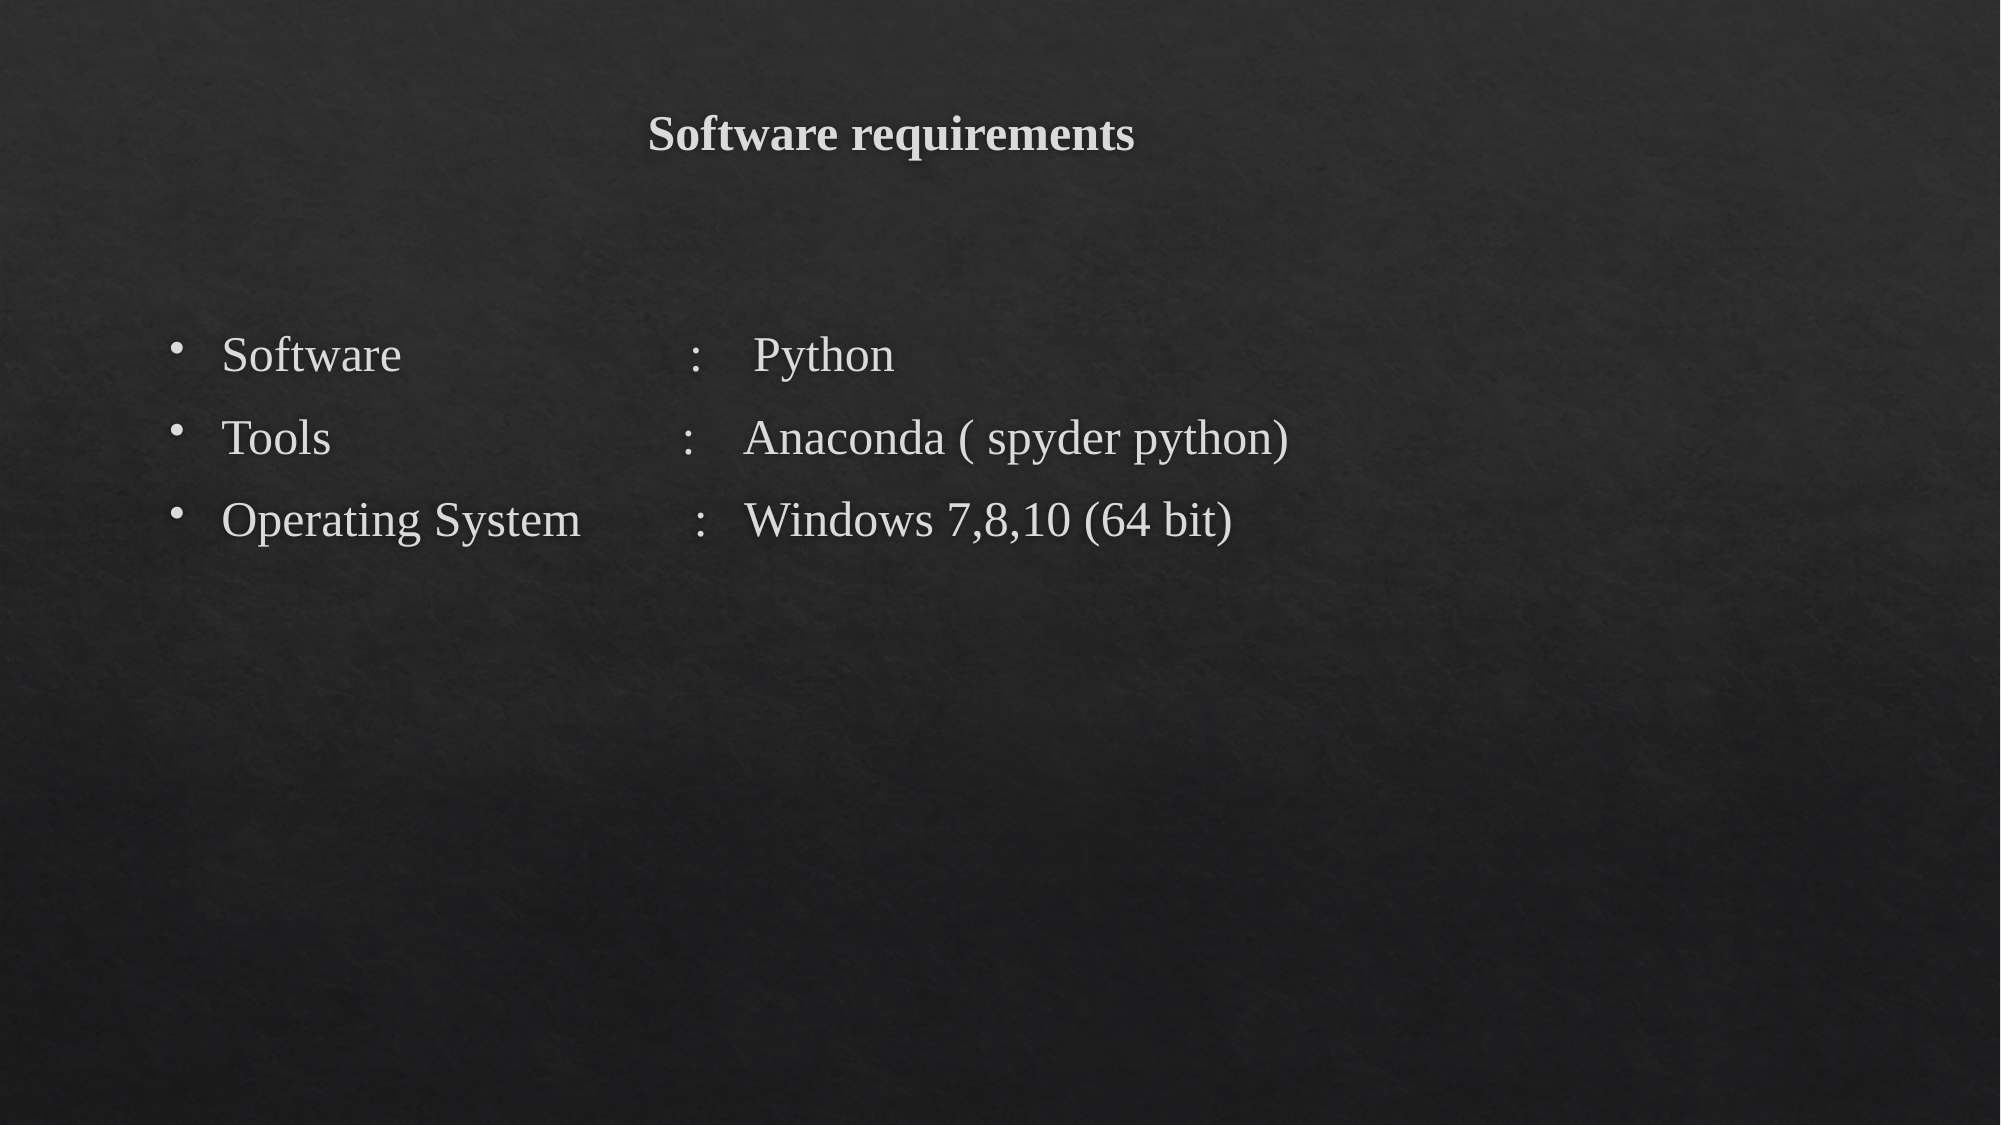

# Software requirements
Software                       :    Python
Tools                            :    Anaconda ( spyder python)
Operating System         :   Windows 7,8,10 (64 bit)